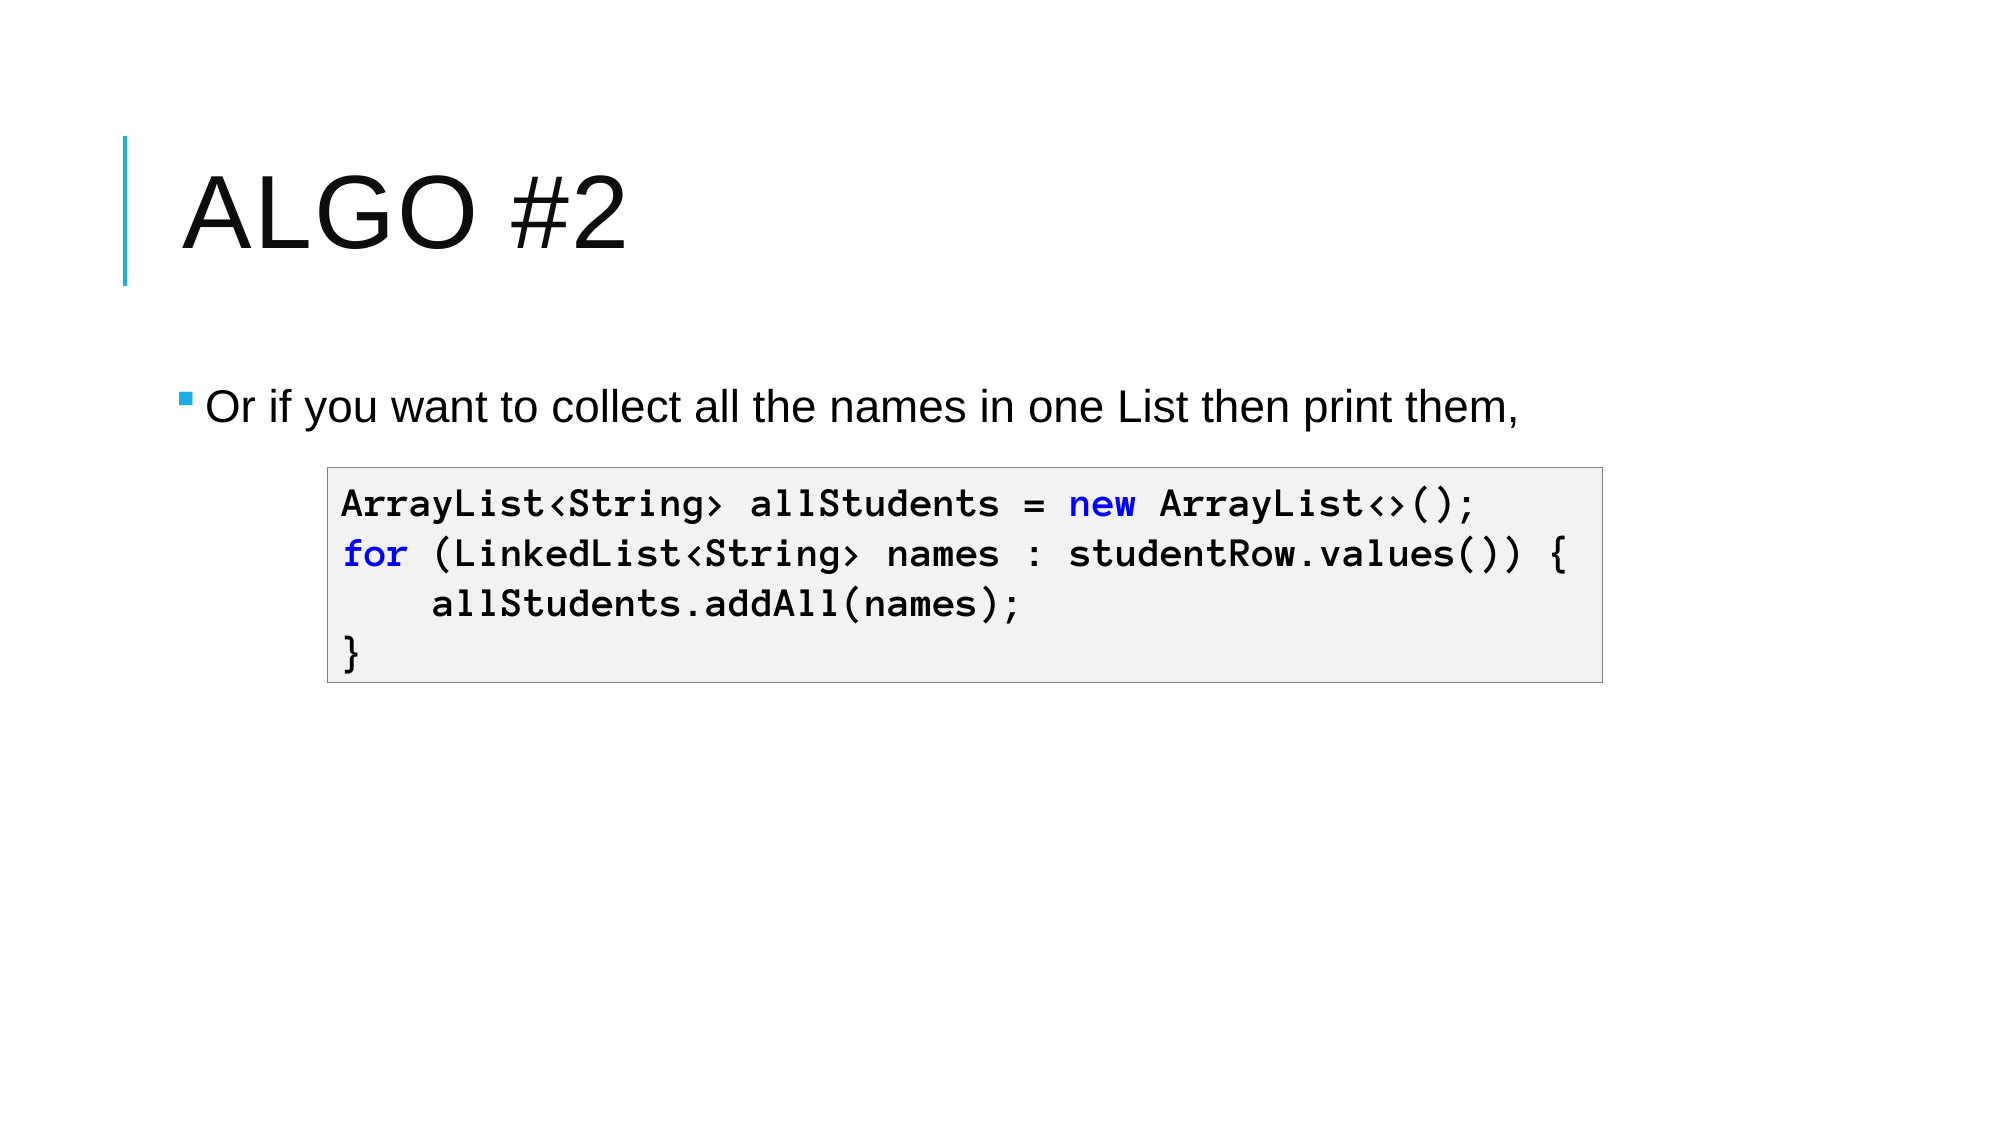

# Algo #2
Or if you want to collect all the names in one List then print them,
ArrayList<String> allStudents = new ArrayList<>();
for (LinkedList<String> names : studentRow.values()) {
    allStudents.addAll(names);
}